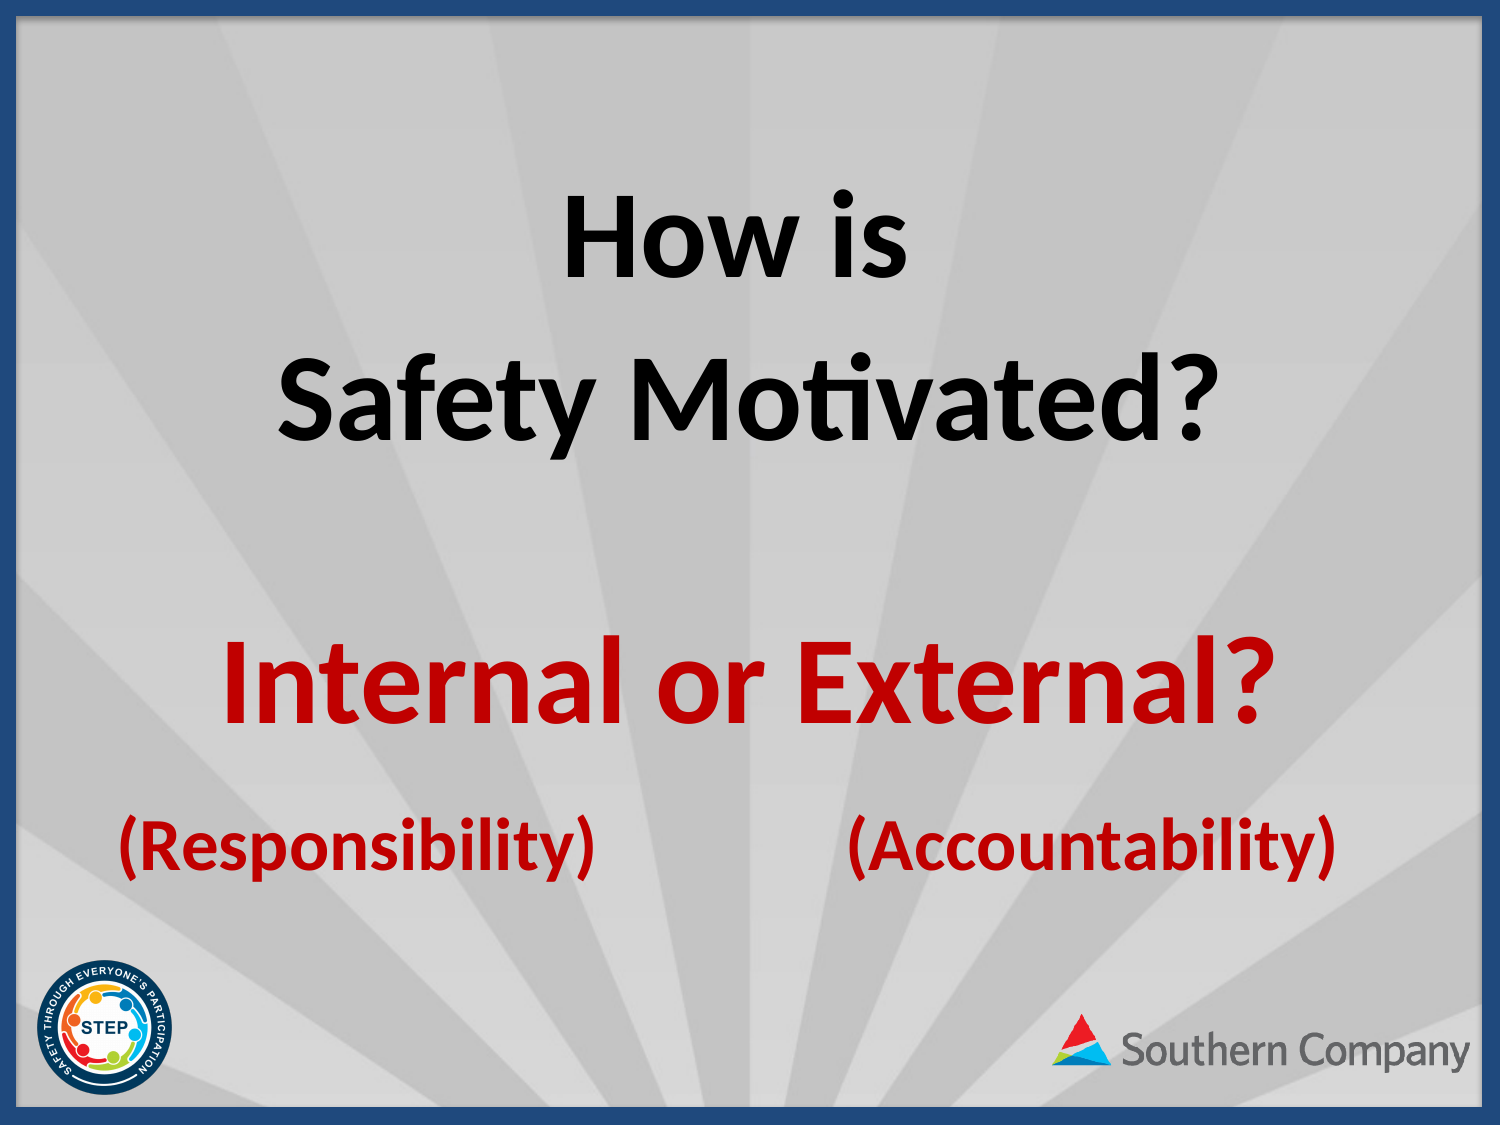

How is
Safety Motivated?
Internal or External?
(Responsibility)
(Accountability)